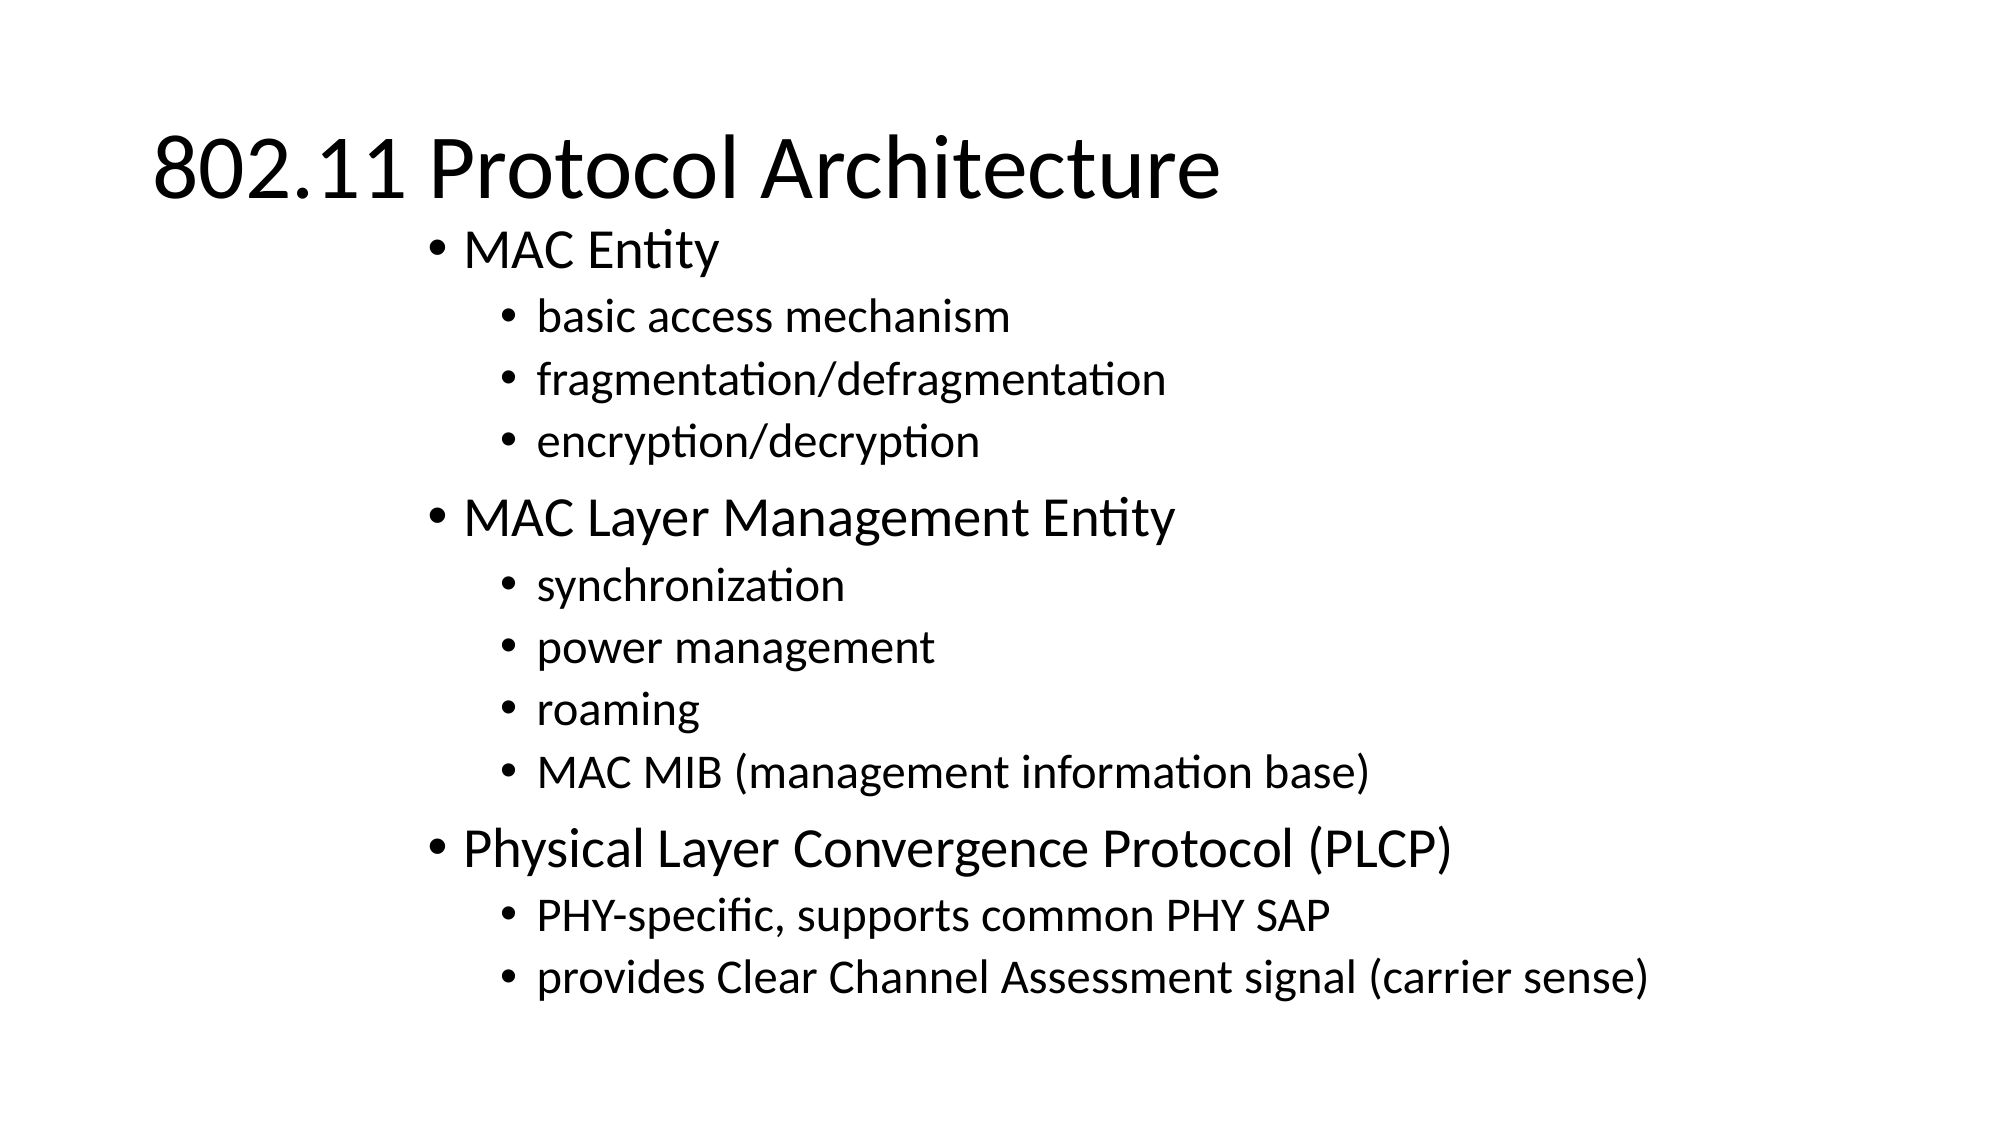

# 802.11 Protocol Architecture
MAC Entity
basic access mechanism
fragmentation/defragmentation
encryption/decryption
MAC Layer Management Entity
synchronization
power management
roaming
MAC MIB (management information base)
Physical Layer Convergence Protocol (PLCP)
PHY-specific, supports common PHY SAP
provides Clear Channel Assessment signal (carrier sense)